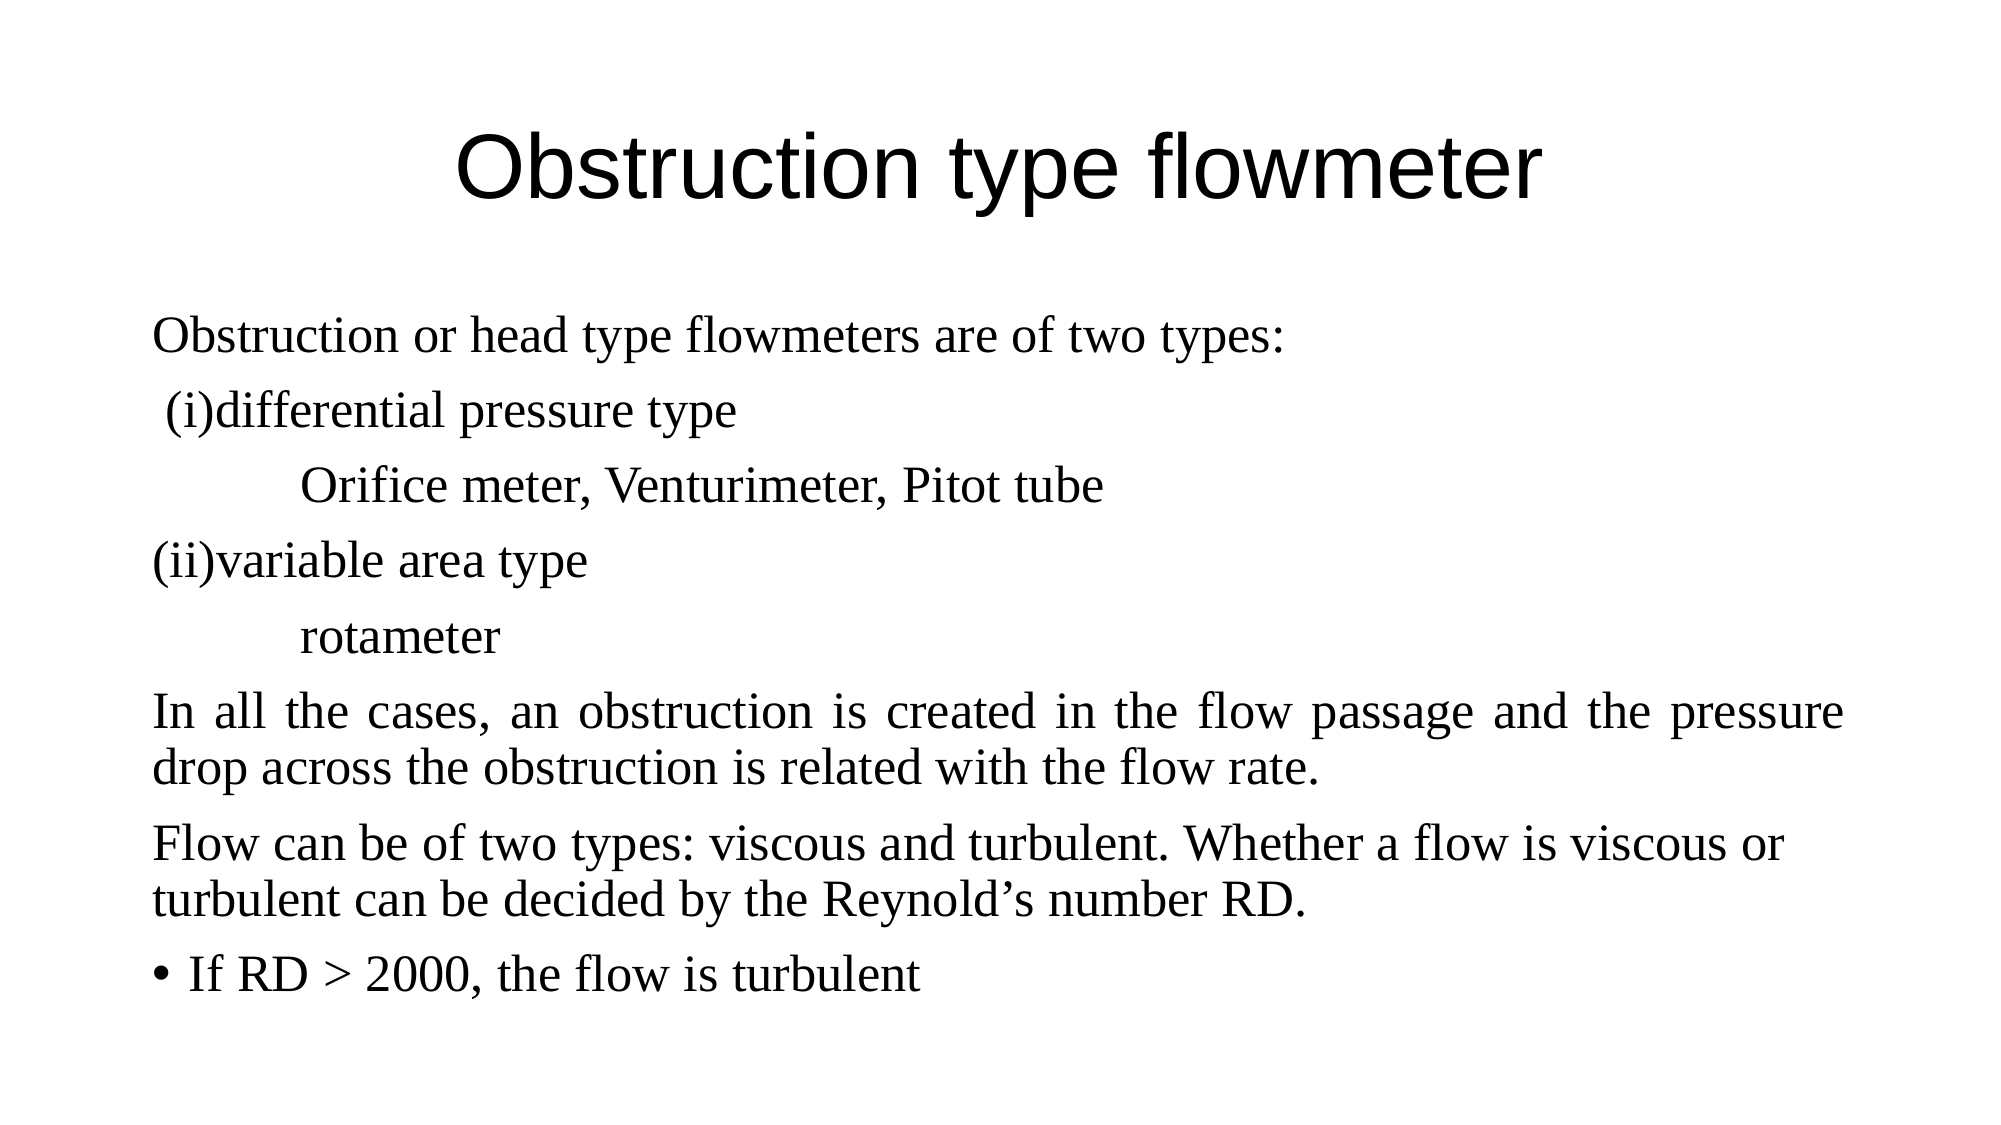

# Obstruction type flowmeter
Obstruction or head type flowmeters are of two types:
 (i)differential pressure type
	 Orifice meter, Venturimeter, Pitot tube
(ii)variable area type
	 rotameter
In all the cases, an obstruction is created in the flow passage and the pressure drop across the obstruction is related with the flow rate.
Flow can be of two types: viscous and turbulent. Whether a flow is viscous or turbulent can be decided by the Reynold’s number RD.
If RD > 2000, the flow is turbulent